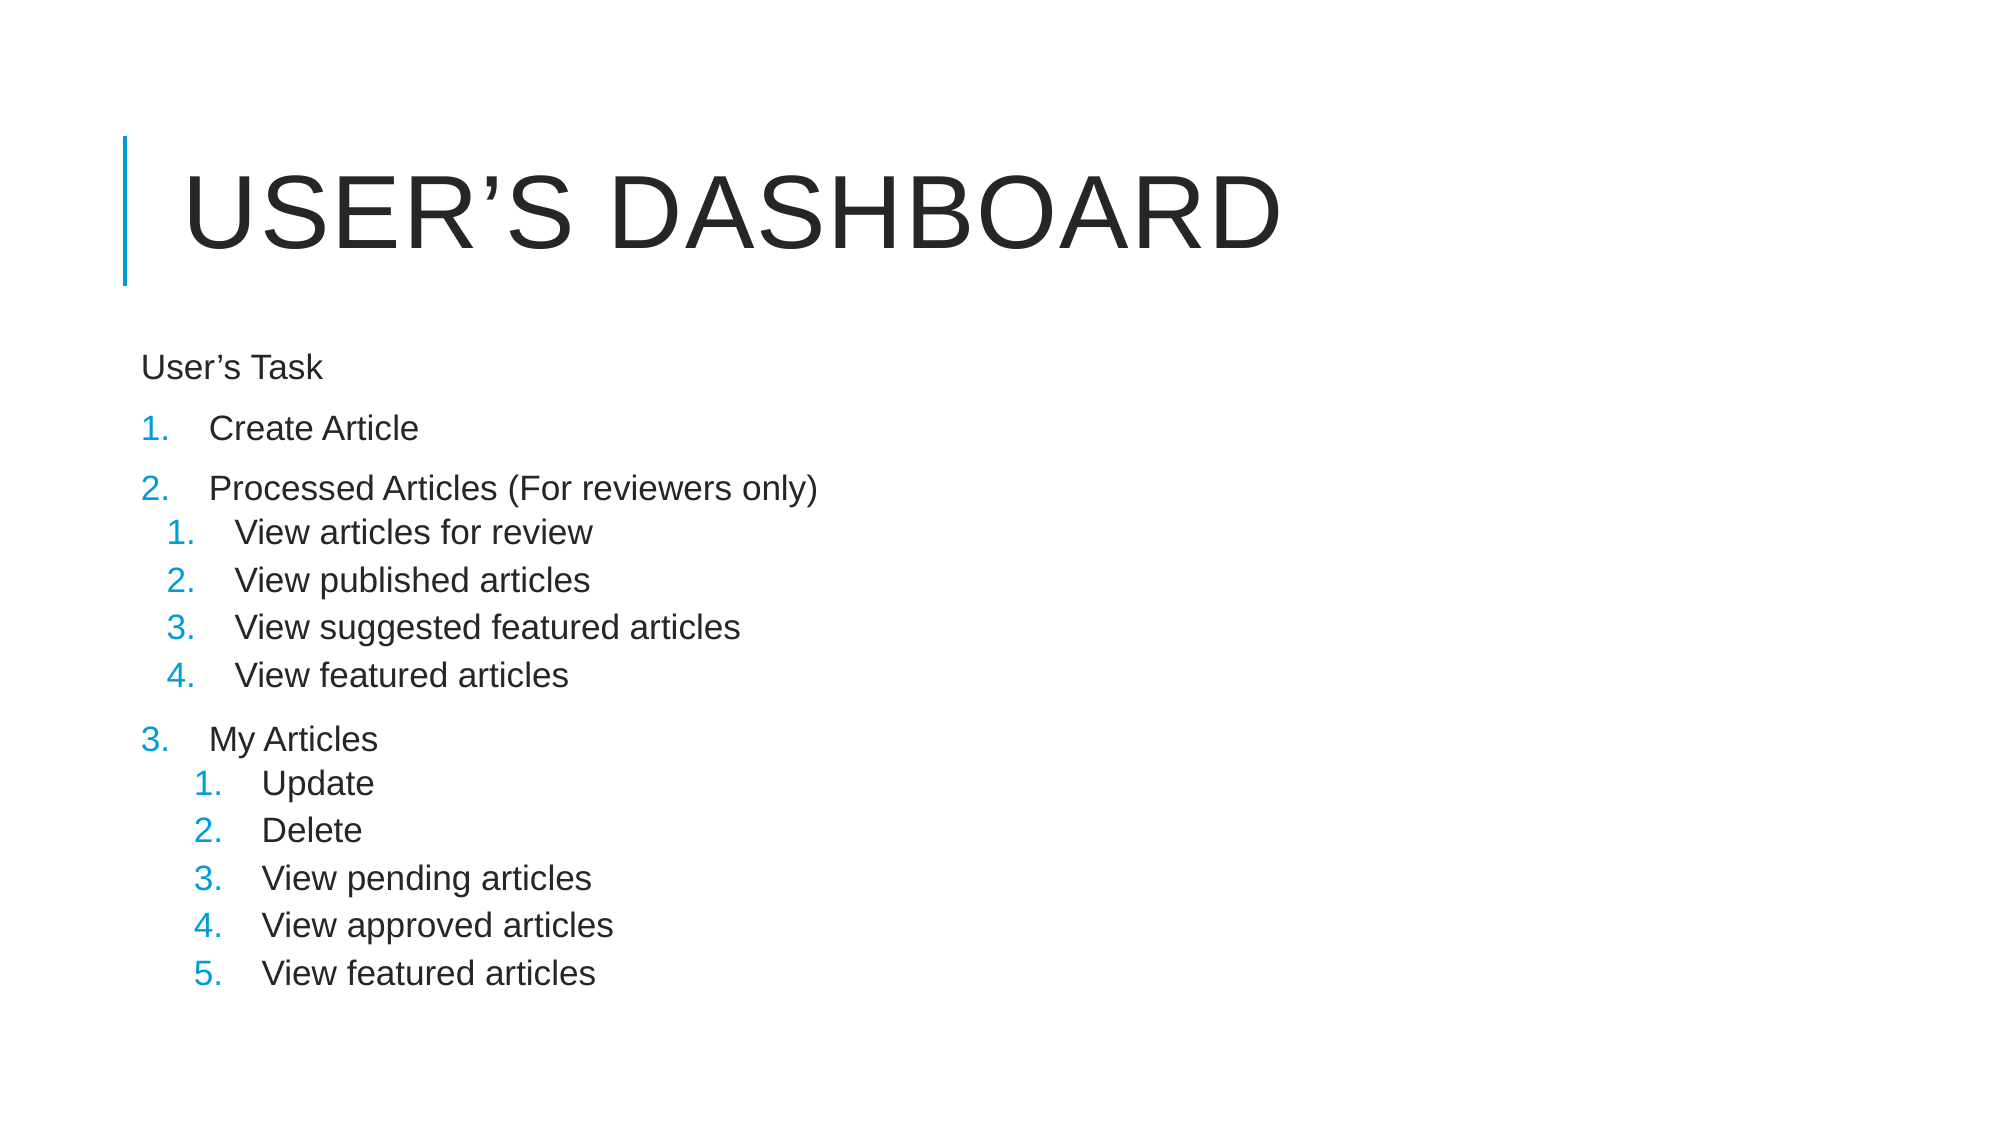

# USER’S DASHBOARD
User’s Task
Create Article
Processed Articles (For reviewers only)
View articles for review
View published articles
View suggested featured articles
View featured articles
My Articles
Update
Delete
View pending articles
View approved articles
View featured articles